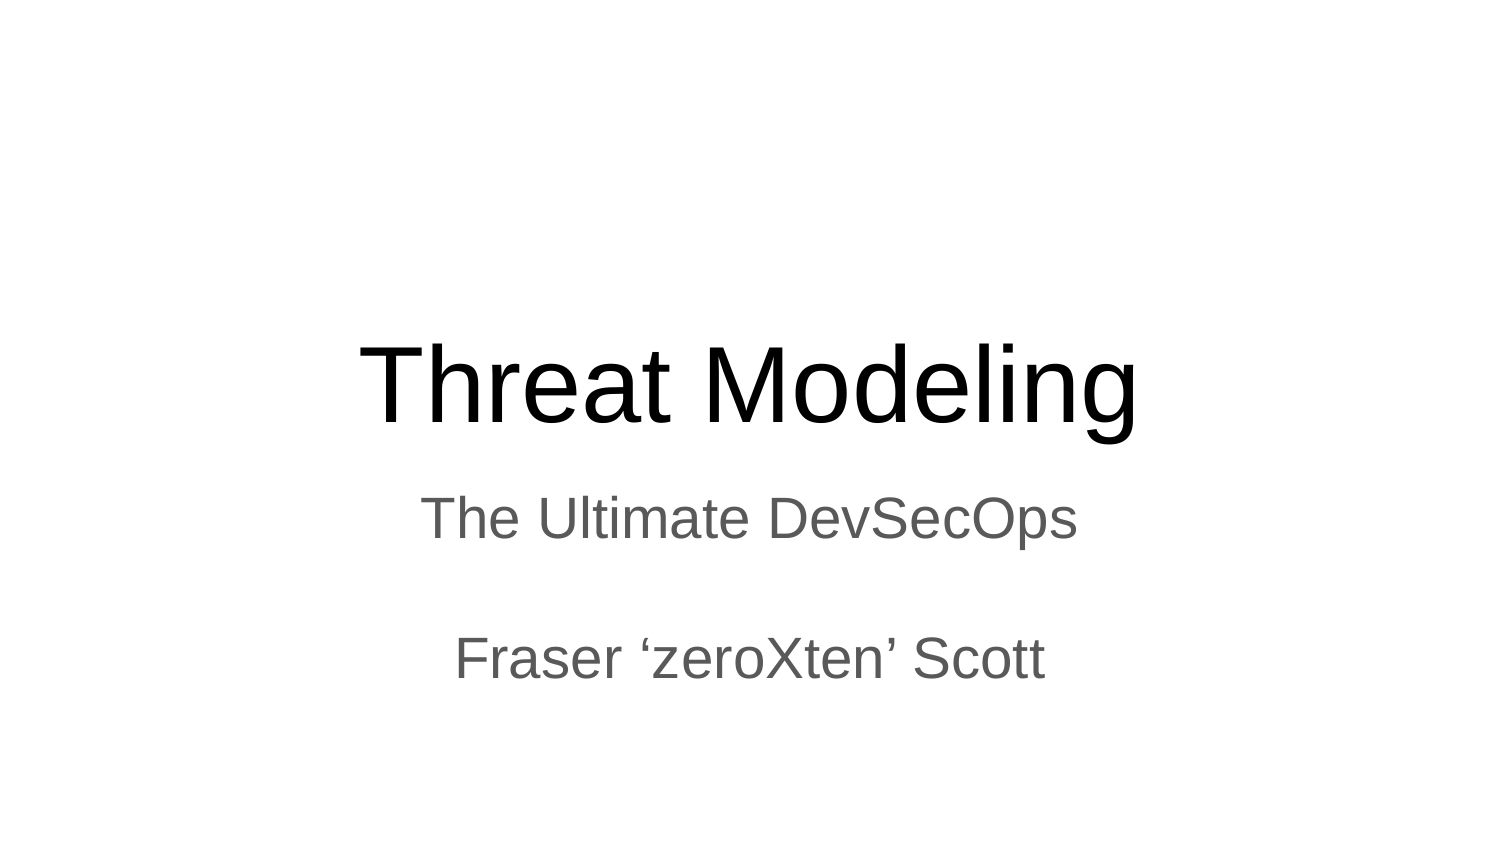

# Threat Modeling
The Ultimate DevSecOps

Fraser ‘zeroXten’ Scott